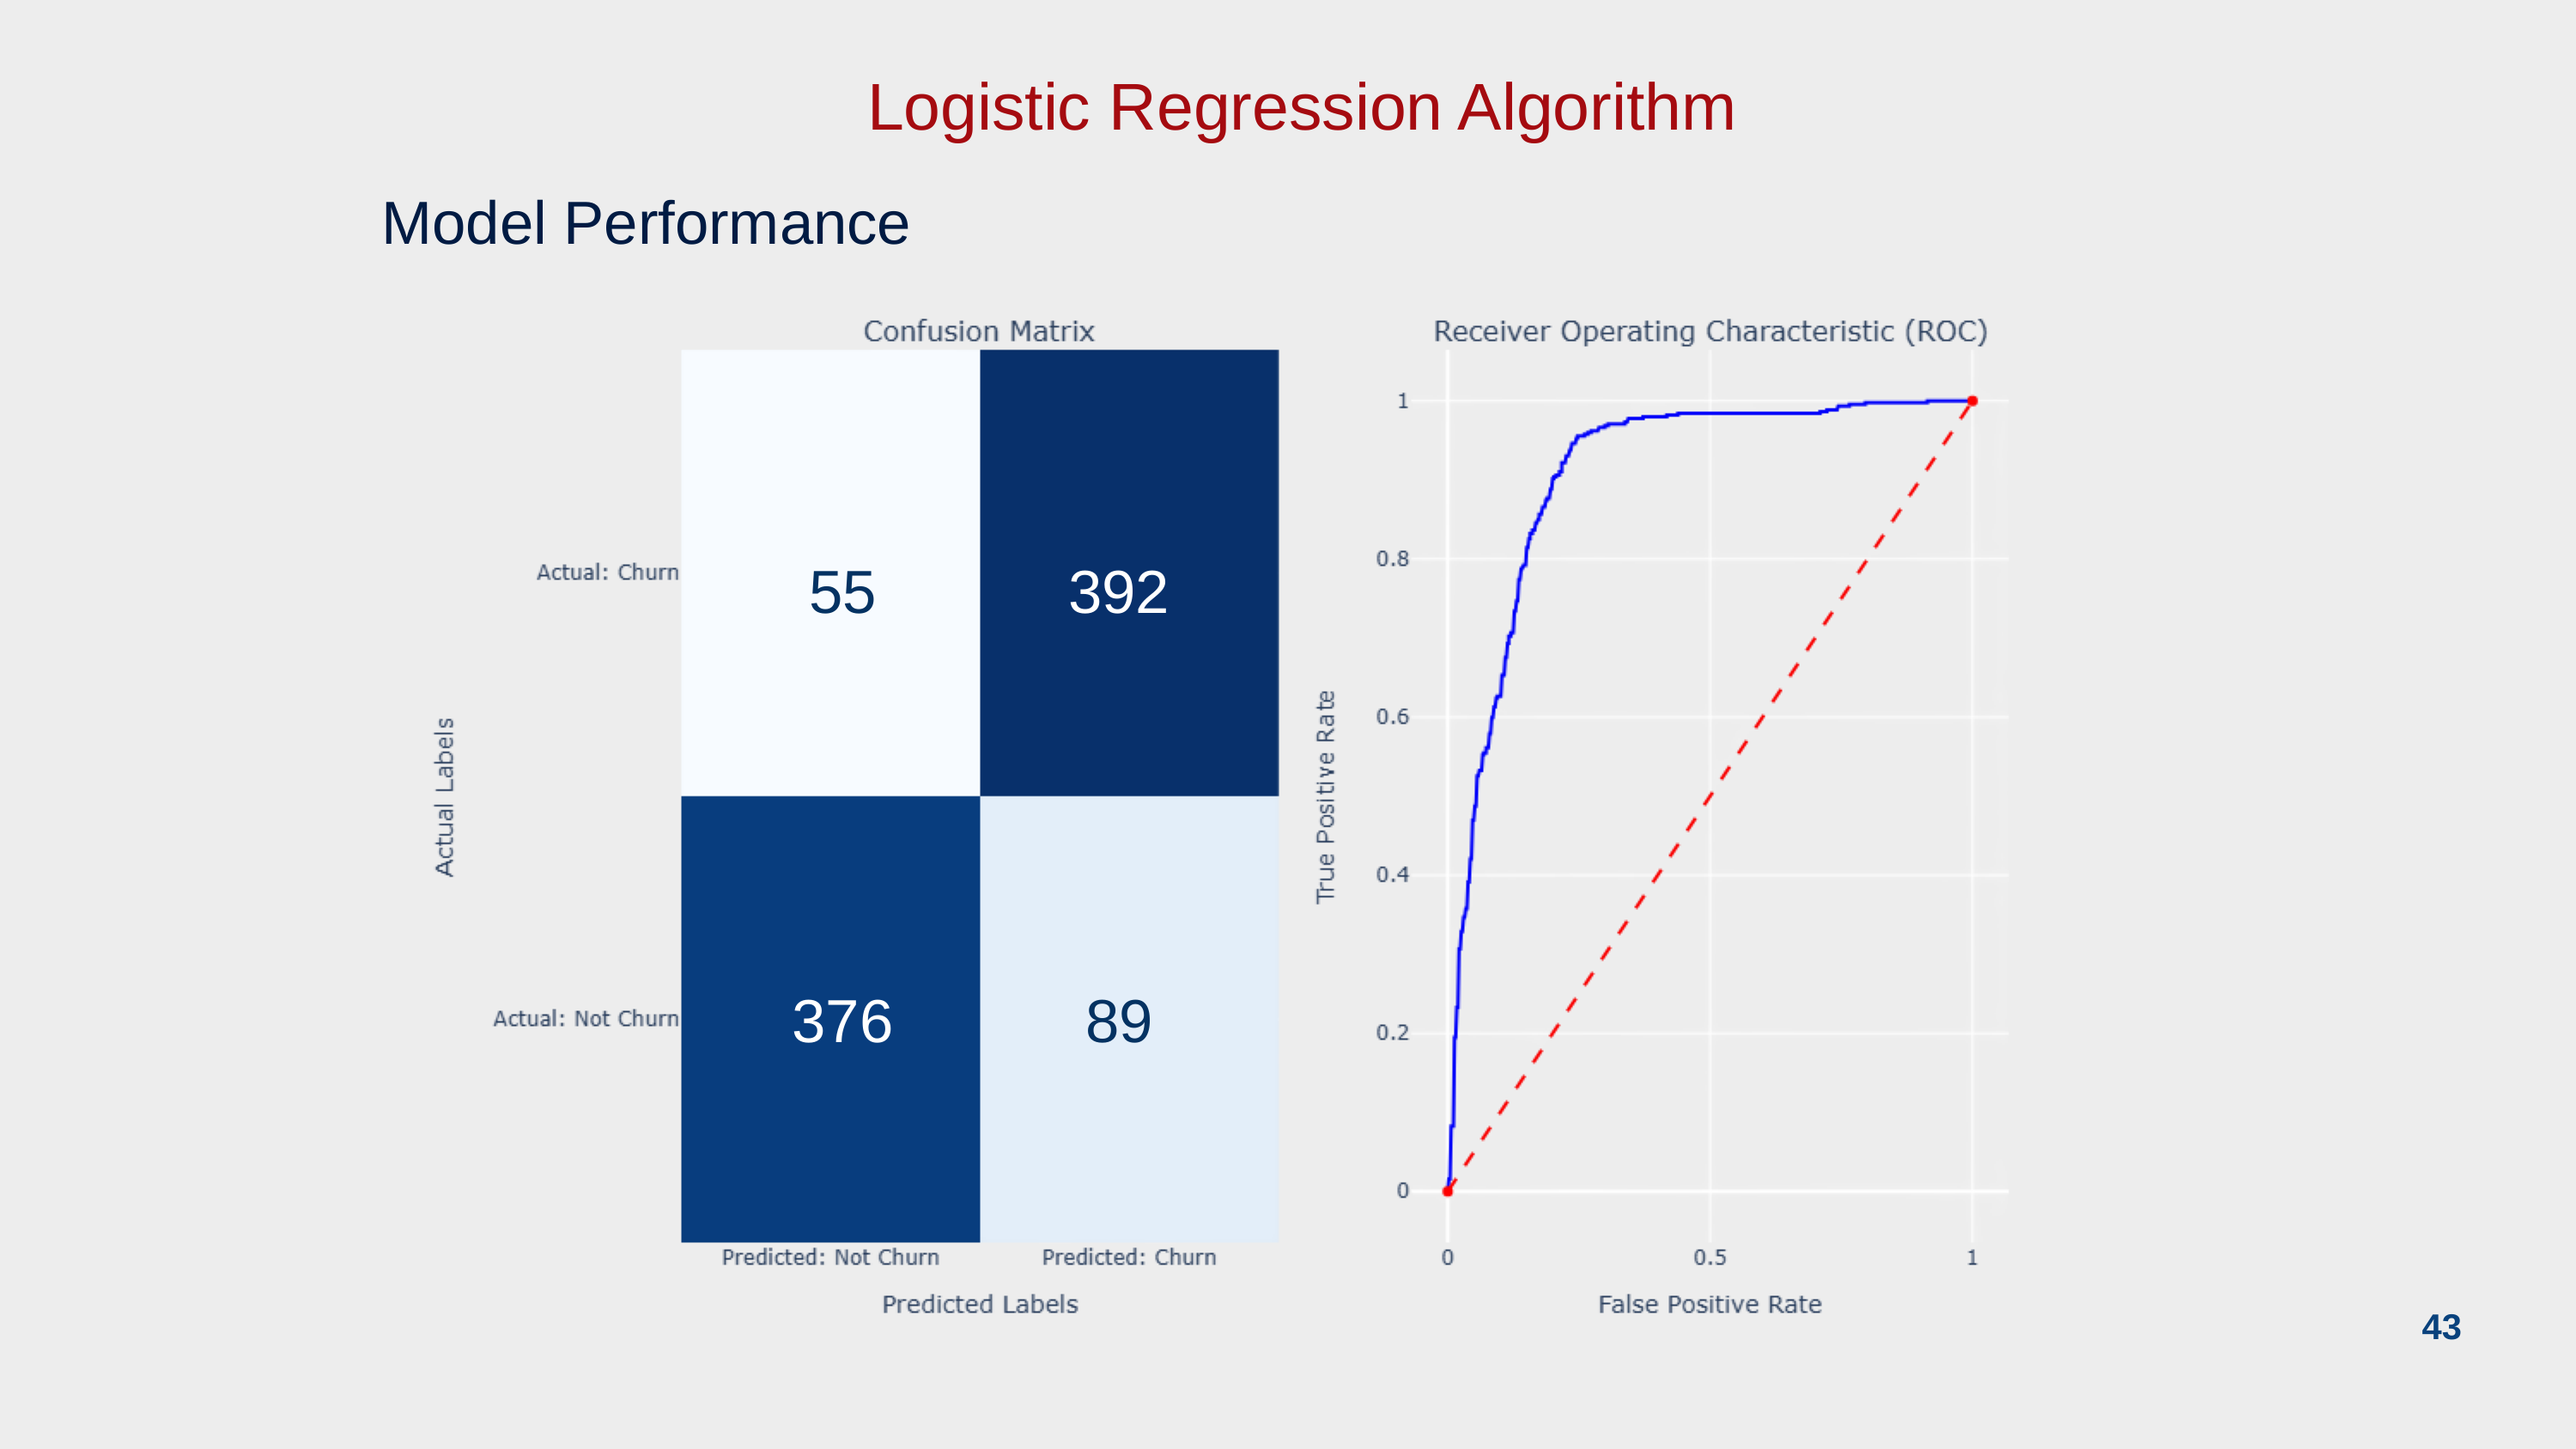

Logistic Regression Algorithm
Model Performance

55
392
376
89
43